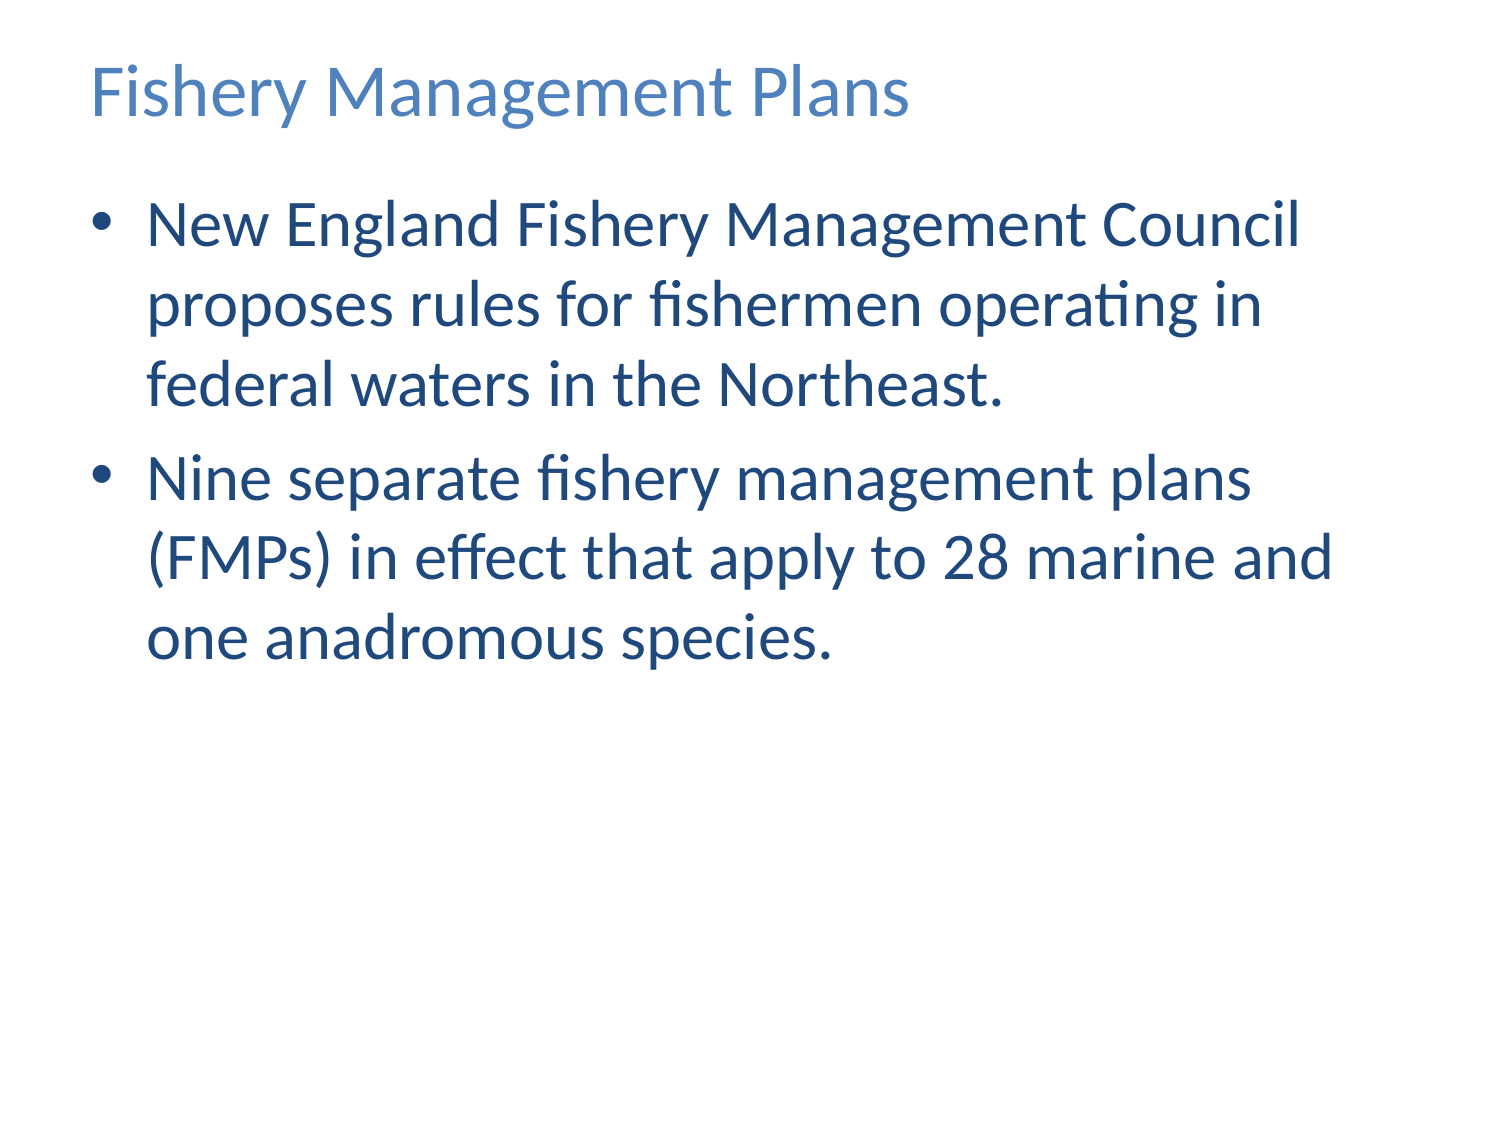

# Fishery Management Plans
New England Fishery Management Council proposes rules for fishermen operating in federal waters in the Northeast.
Nine separate fishery management plans (FMPs) in effect that apply to 28 marine and one anadromous species.